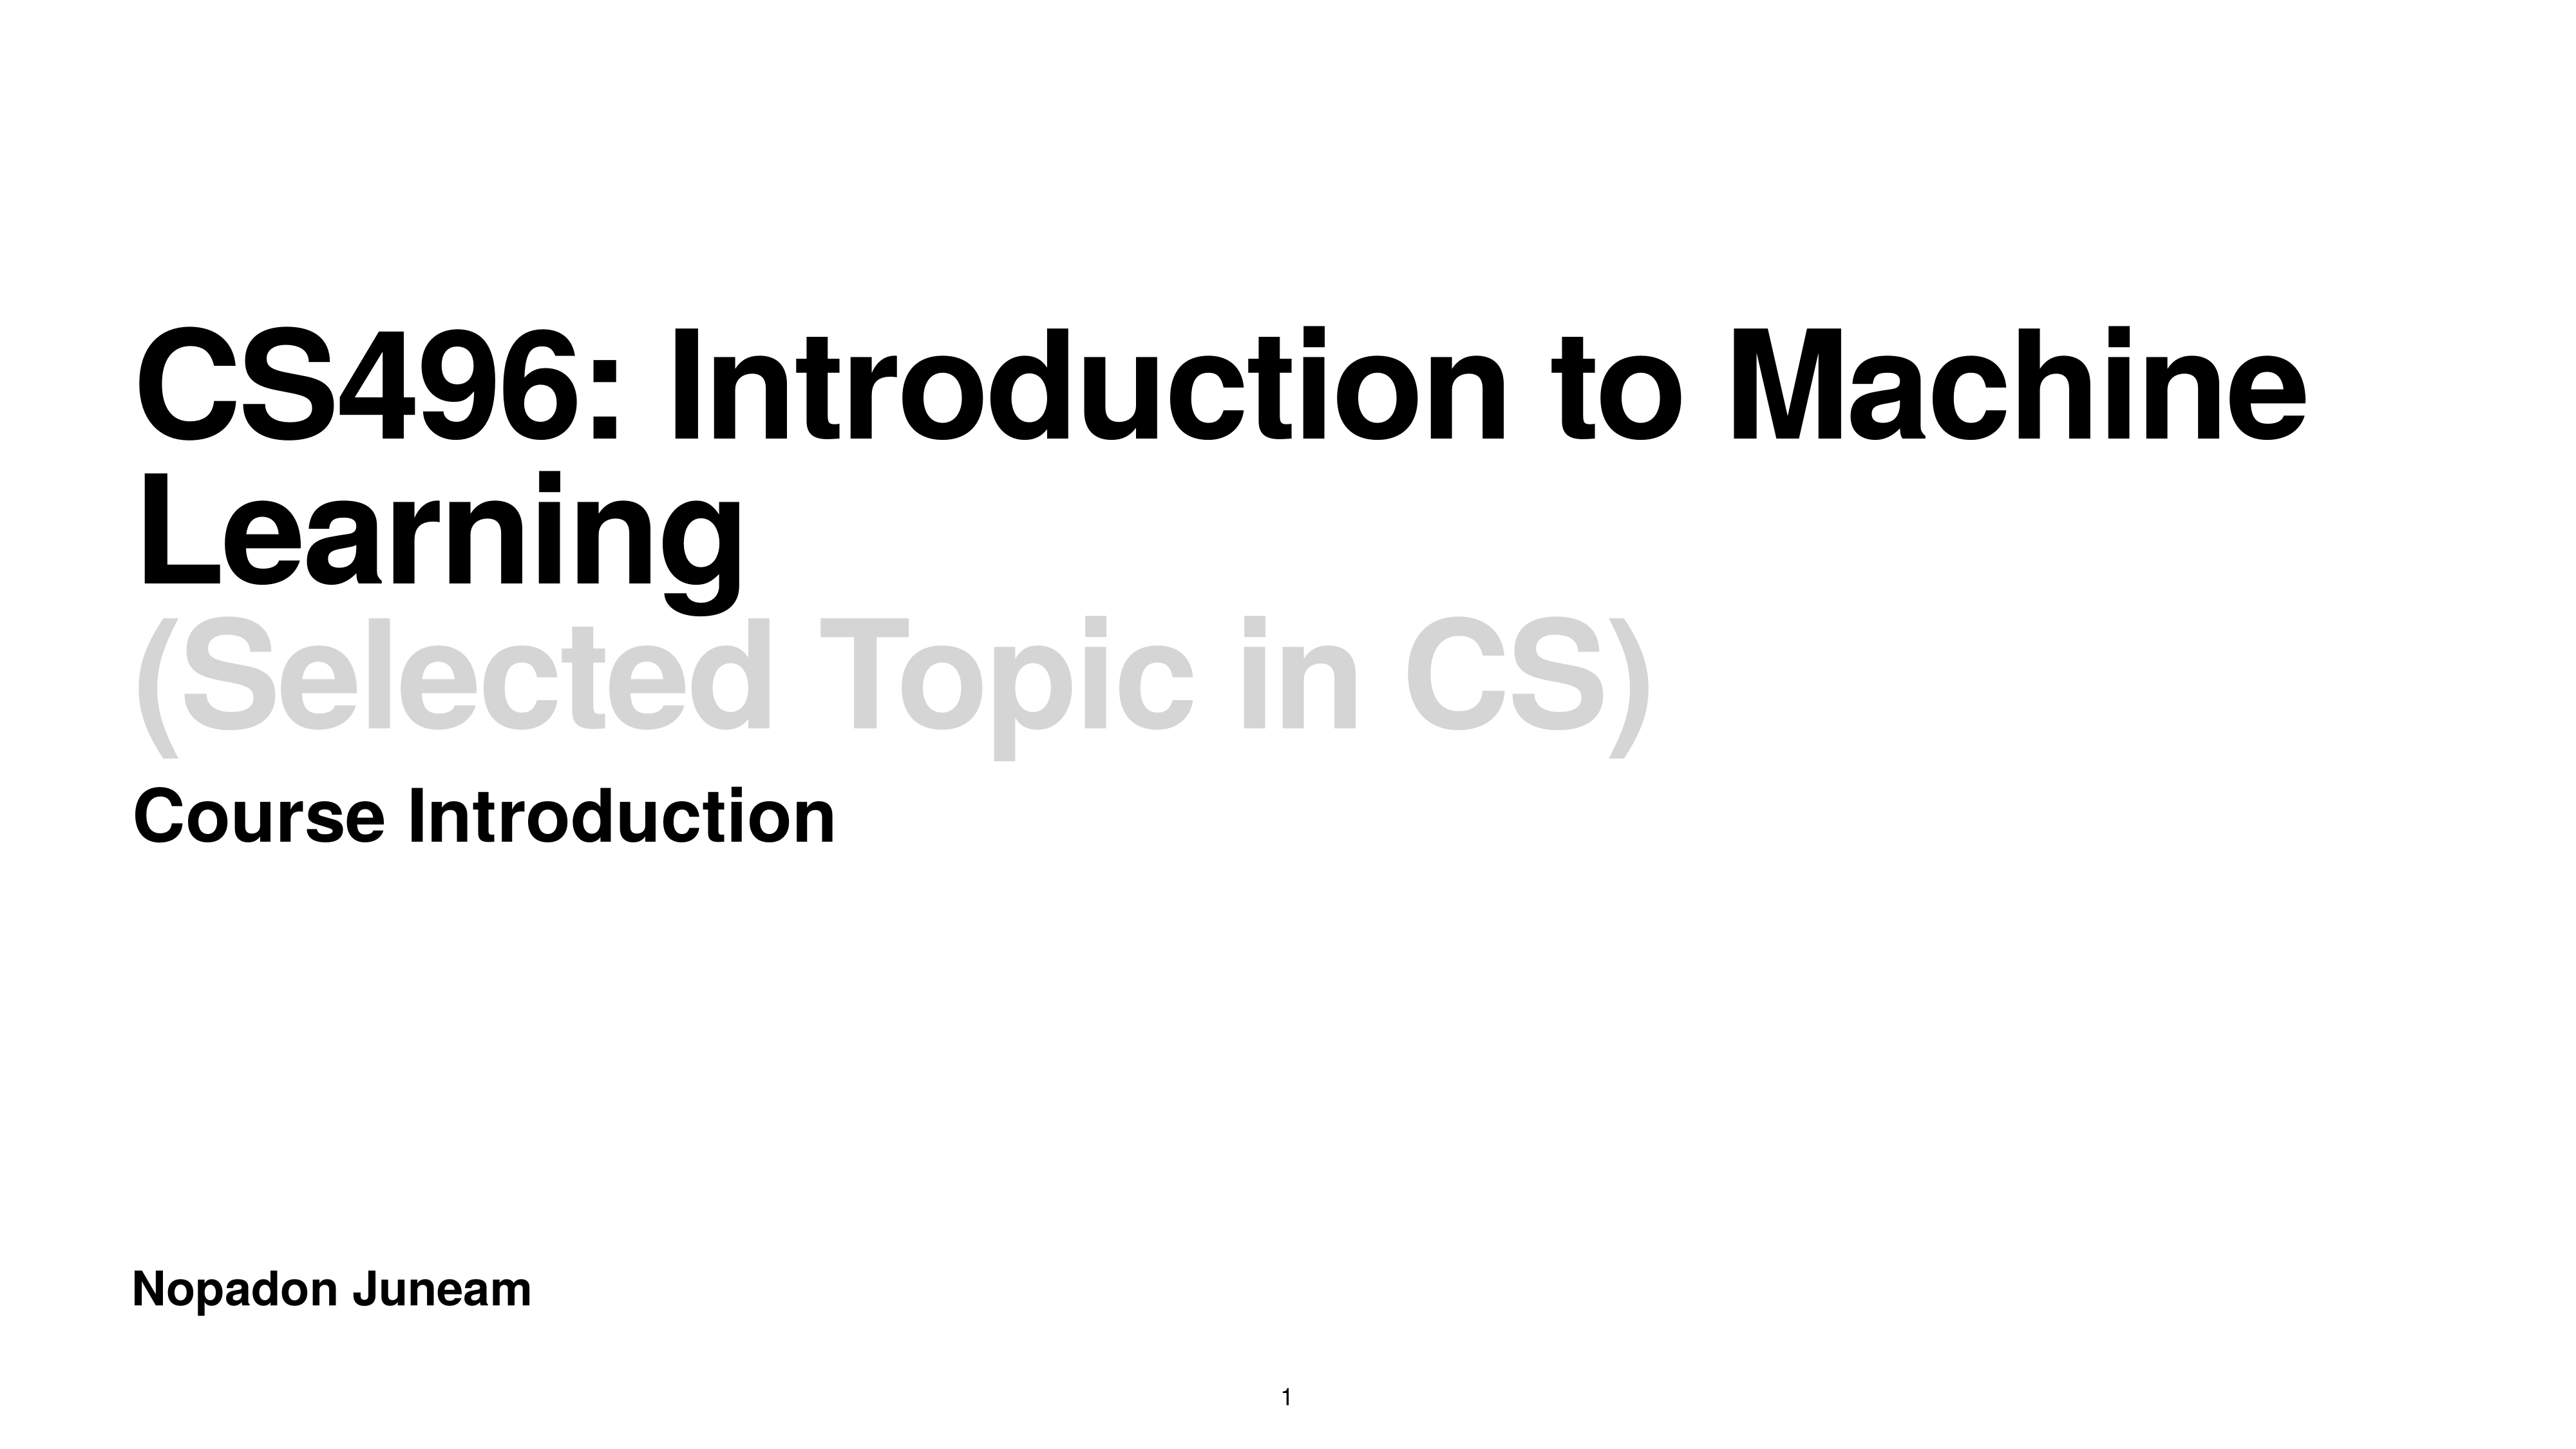

# CS496: Introduction to Machine Learning
(Selected Topic in CS)
Course Introduction
Nopadon Juneam
1